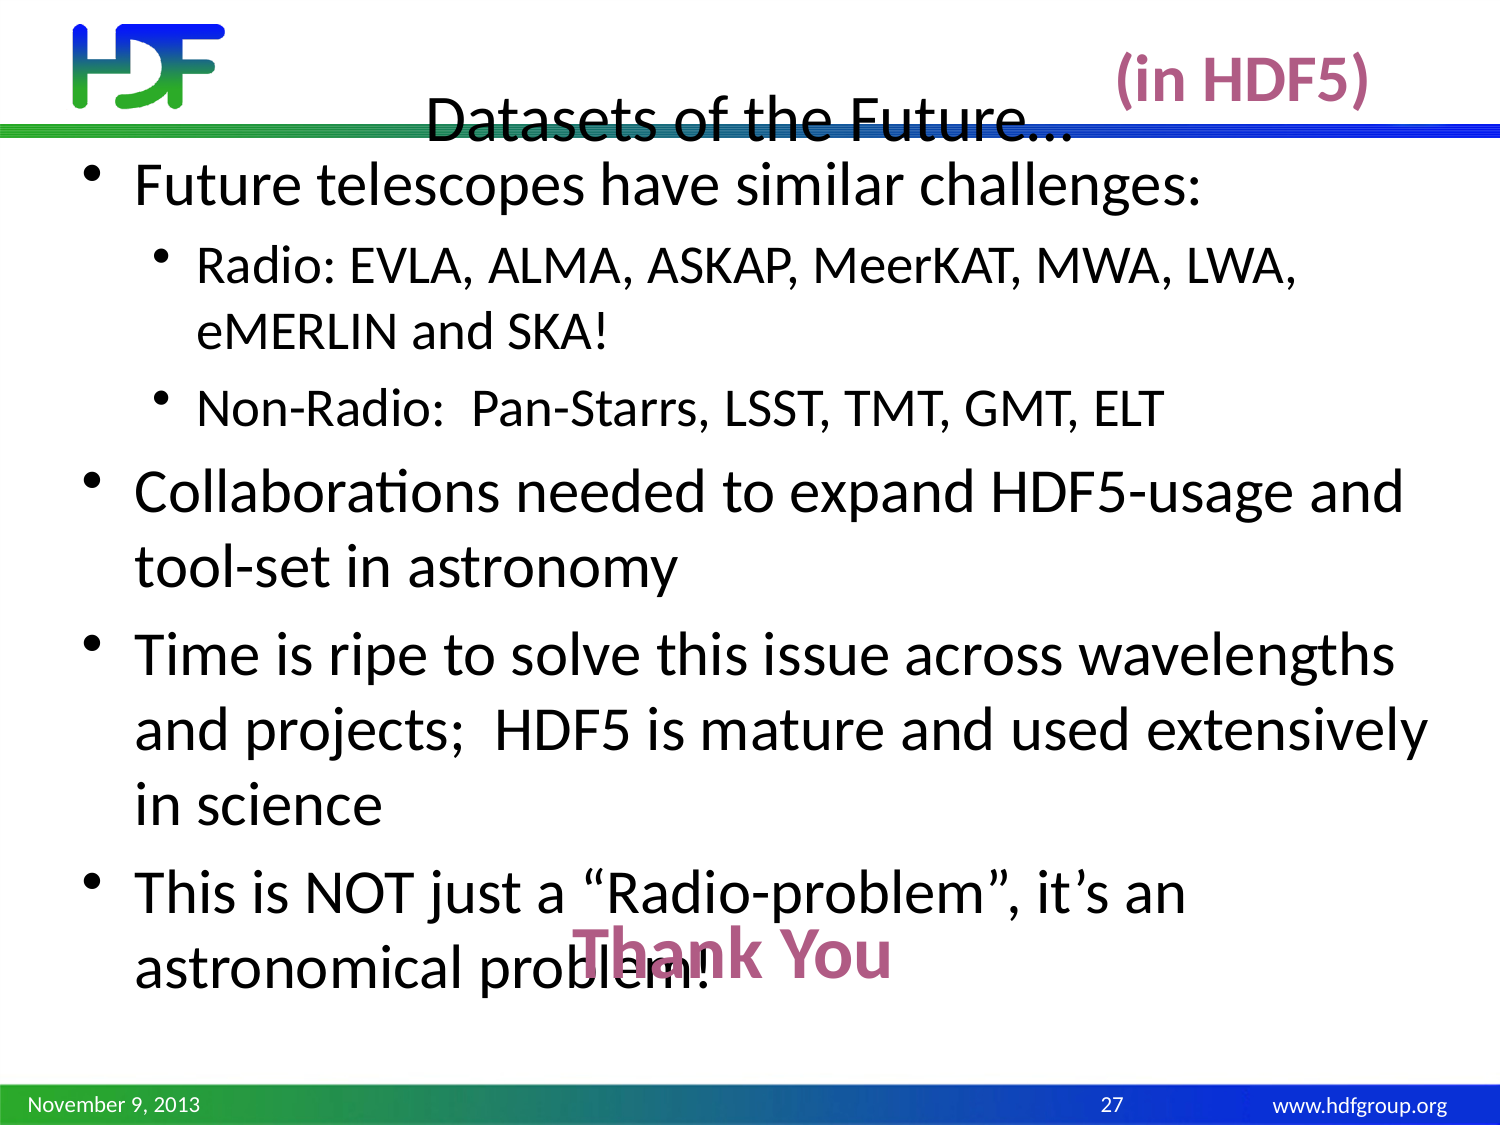

# Datasets of the Future…
(in HDF5)
Future telescopes have similar challenges:
Radio: EVLA, ALMA, ASKAP, MeerKAT, MWA, LWA, eMERLIN and SKA!
Non-Radio:  Pan-Starrs, LSST, TMT, GMT, ELT
Collaborations needed to expand HDF5-usage and tool-set in astronomy
Time is ripe to solve this issue across wavelengths and projects;  HDF5 is mature and used extensively in science
This is NOT just a “Radio-problem”, it’s an astronomical problem!

Thank You
November 9, 2013
27